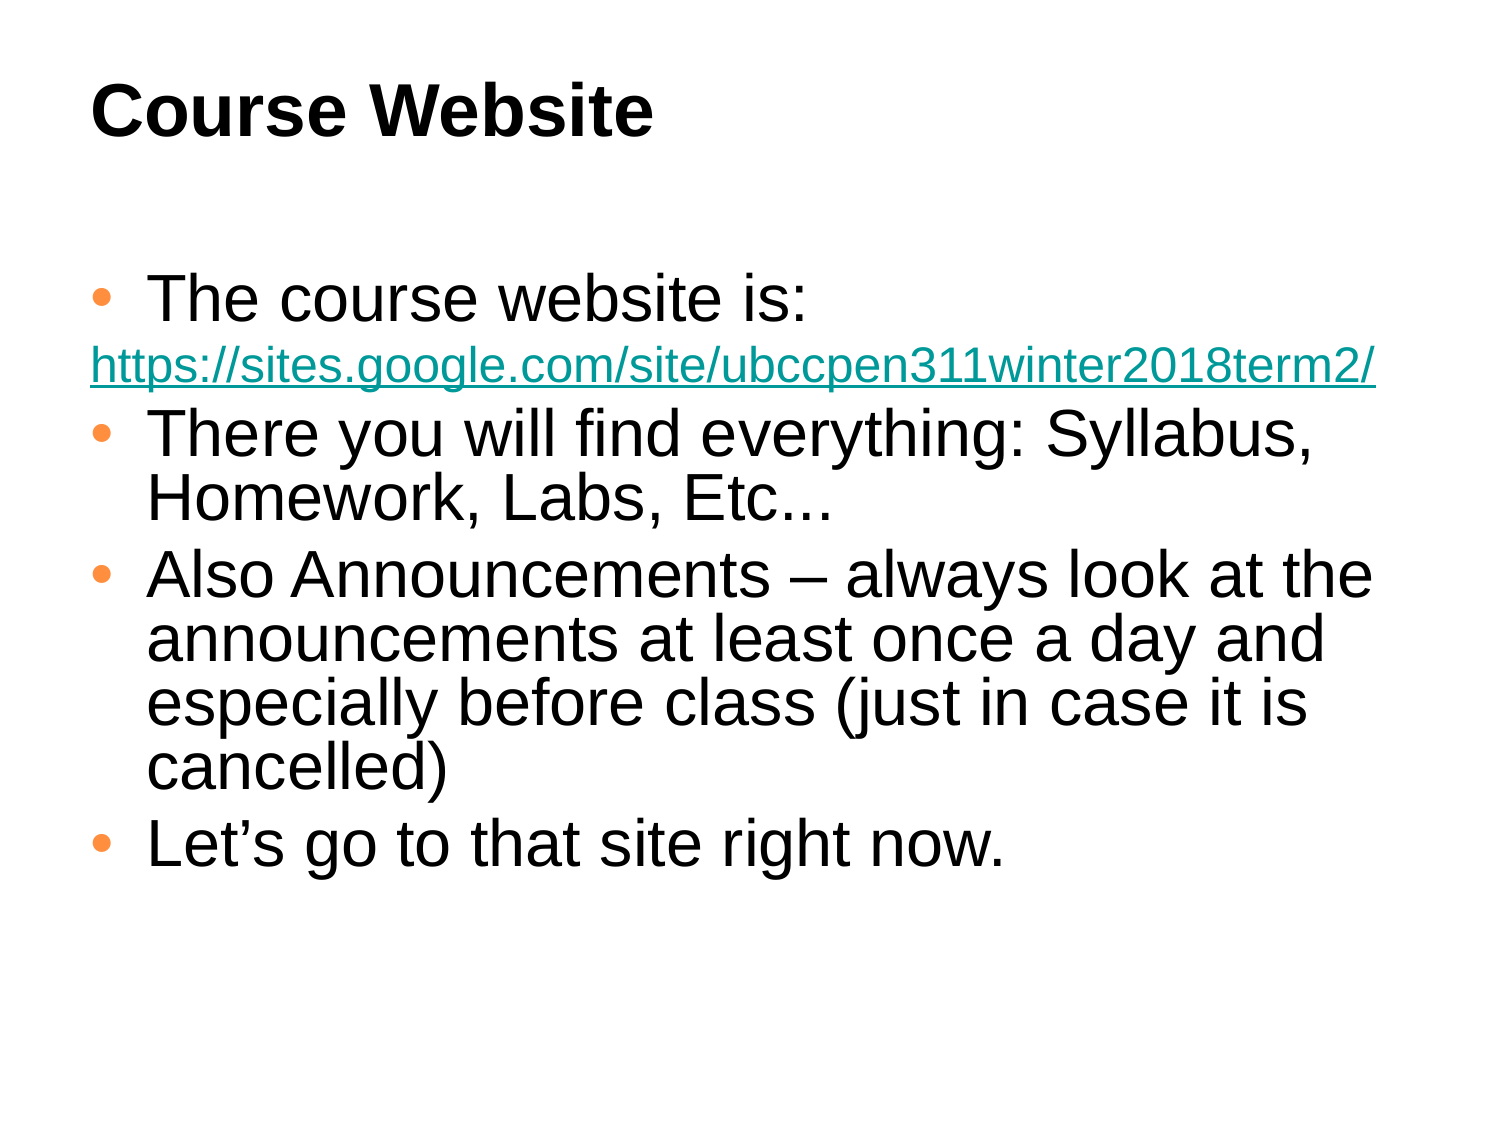

# Course Website
The course website is:
https://sites.google.com/site/ubccpen311winter2018term2/
There you will find everything: Syllabus, Homework, Labs, Etc...
Also Announcements – always look at the announcements at least once a day and especially before class (just in case it is cancelled)
Let’s go to that site right now.